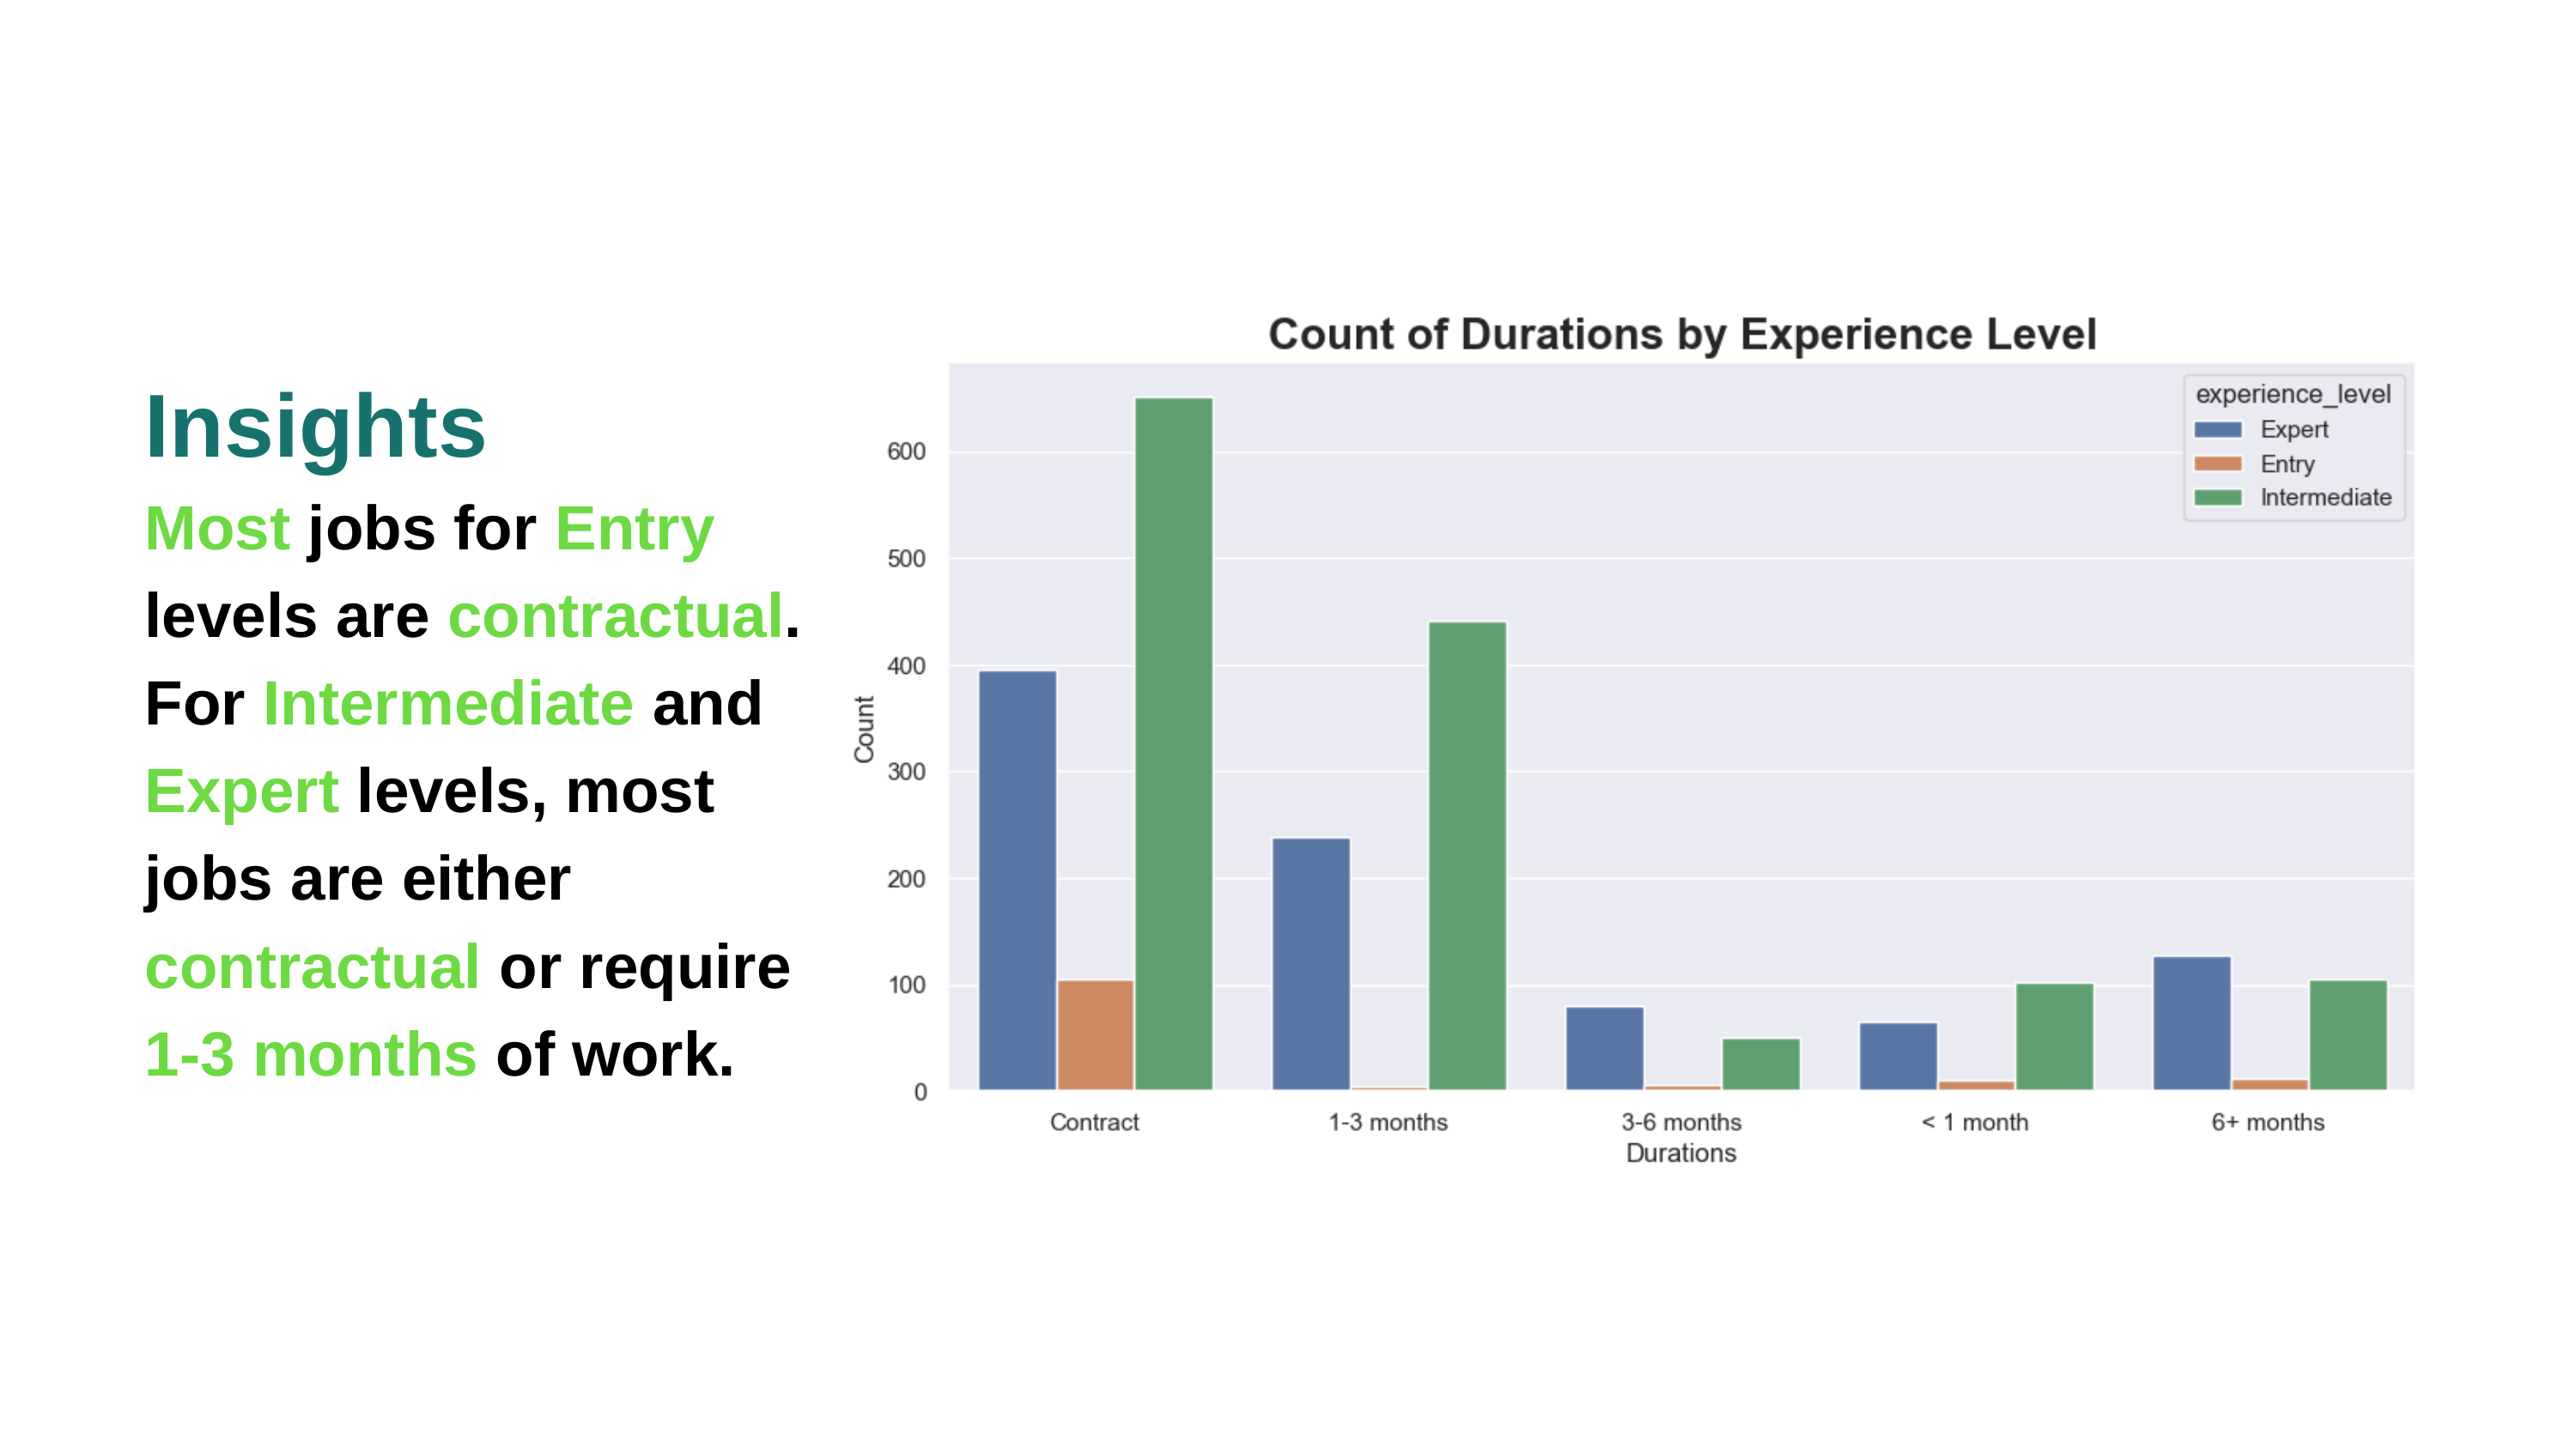

Insights
Most jobs for Entry levels are contractual.
For Intermediate and Expert levels, most jobs are either contractual or require 1-3 months of work.